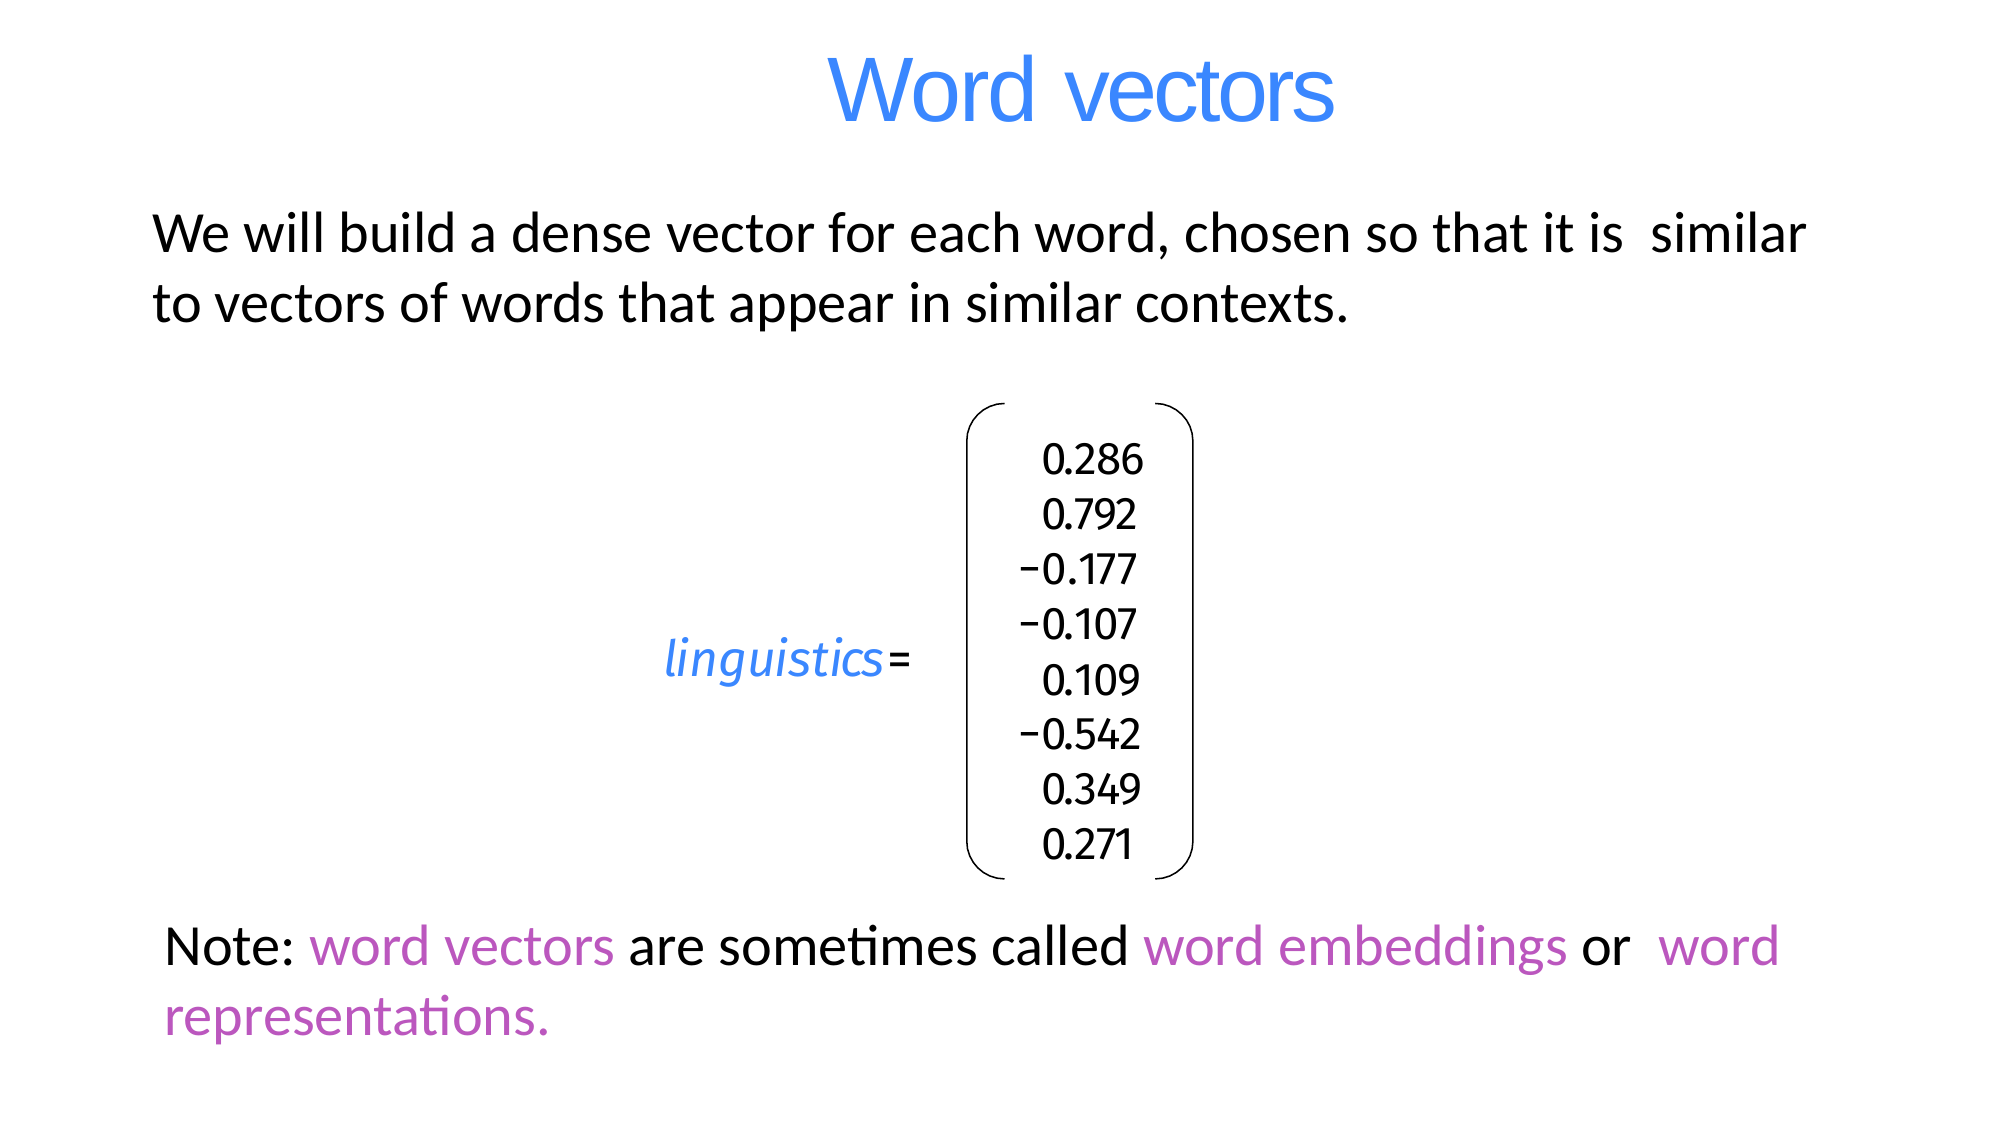

# Word vectors
We will build a dense vector for each word, chosen so that it is  similar to vectors of words that appear in similar contexts.

0.286
0.792
−0.177
−0.107
0.109
−0.542
0.349
0.271
linguistics	=
Note: word vectors are sometimes called word embeddings or  word representations.